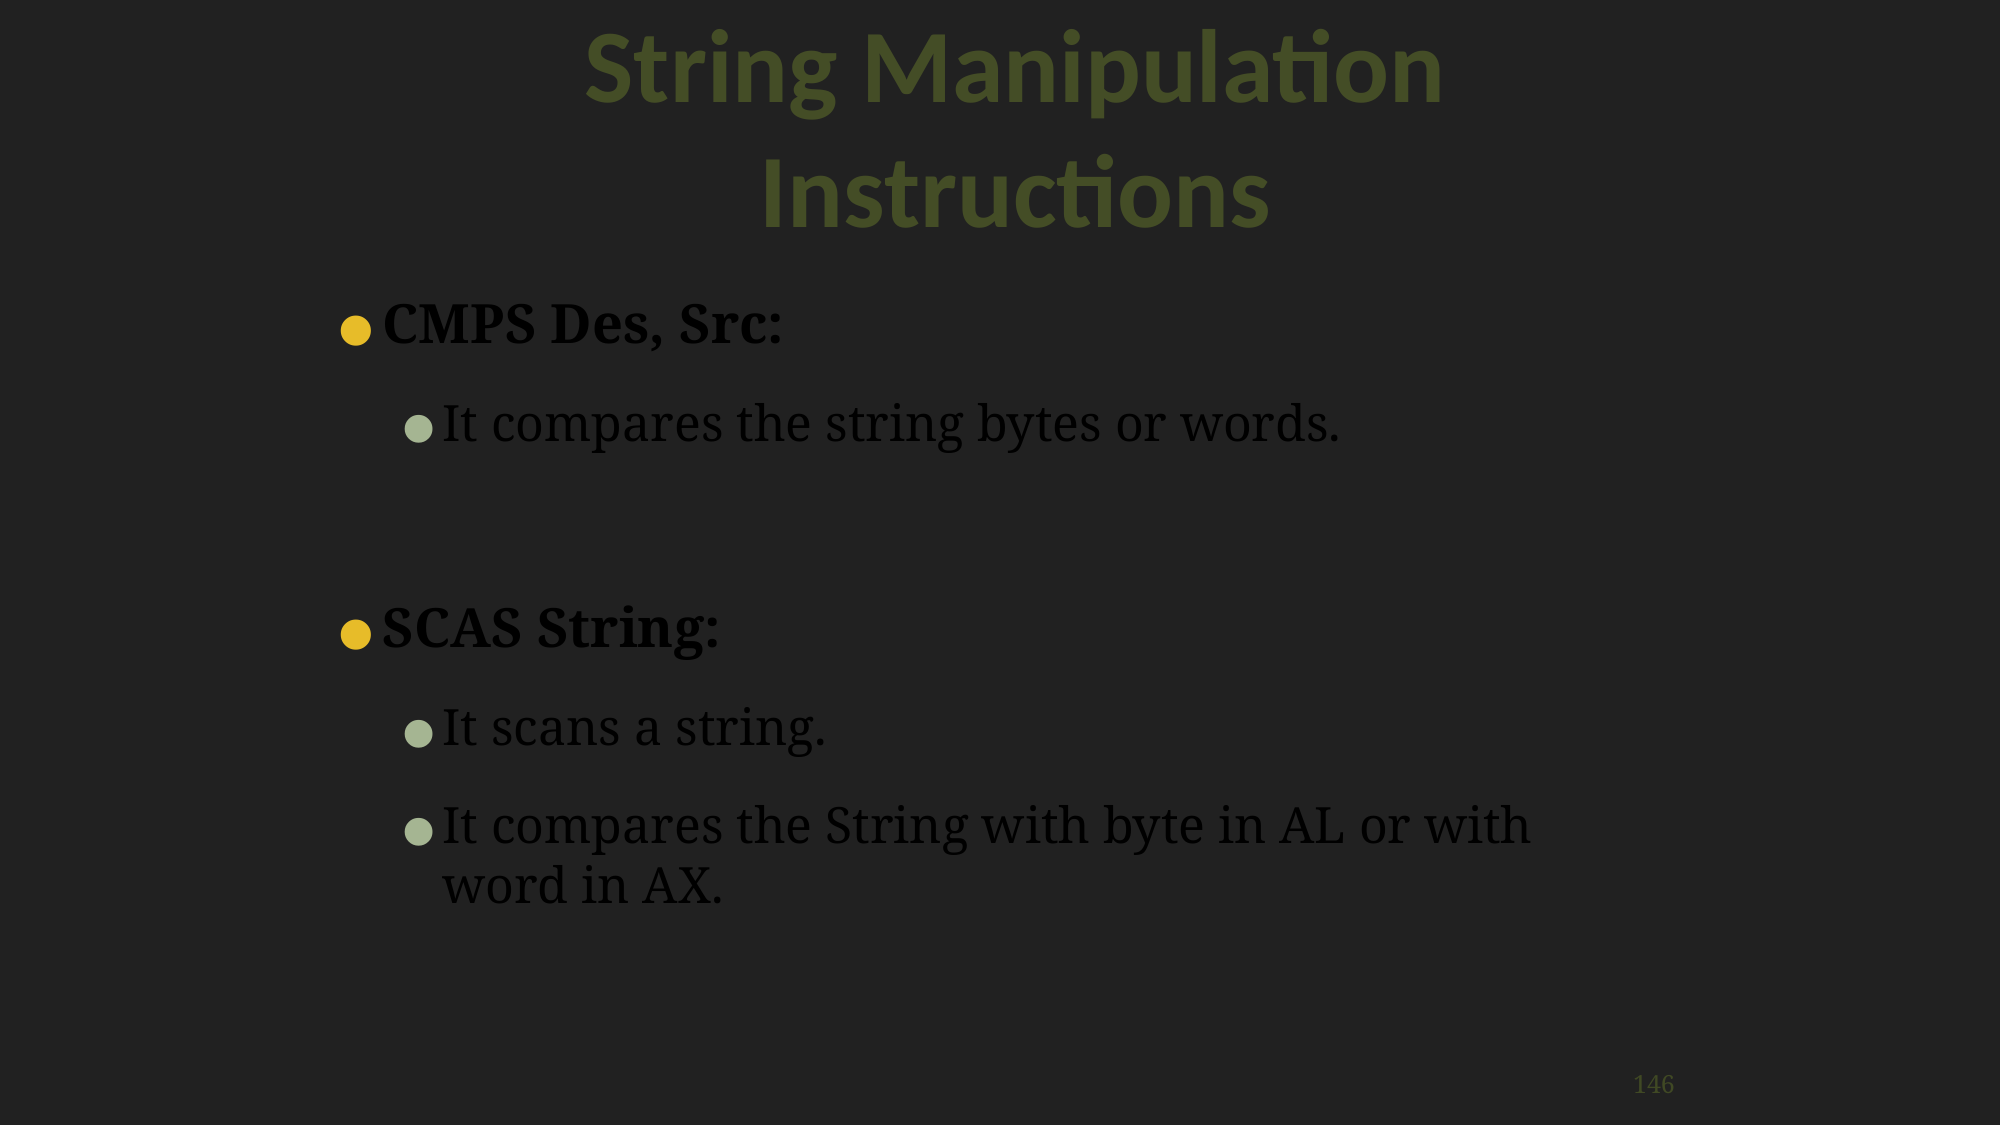

String Manipulation Instructions
CMPS Des, Src:
It compares the string bytes or words.

SCAS String:
It scans a string.
It compares the String with byte in AL or with word in AX.
146